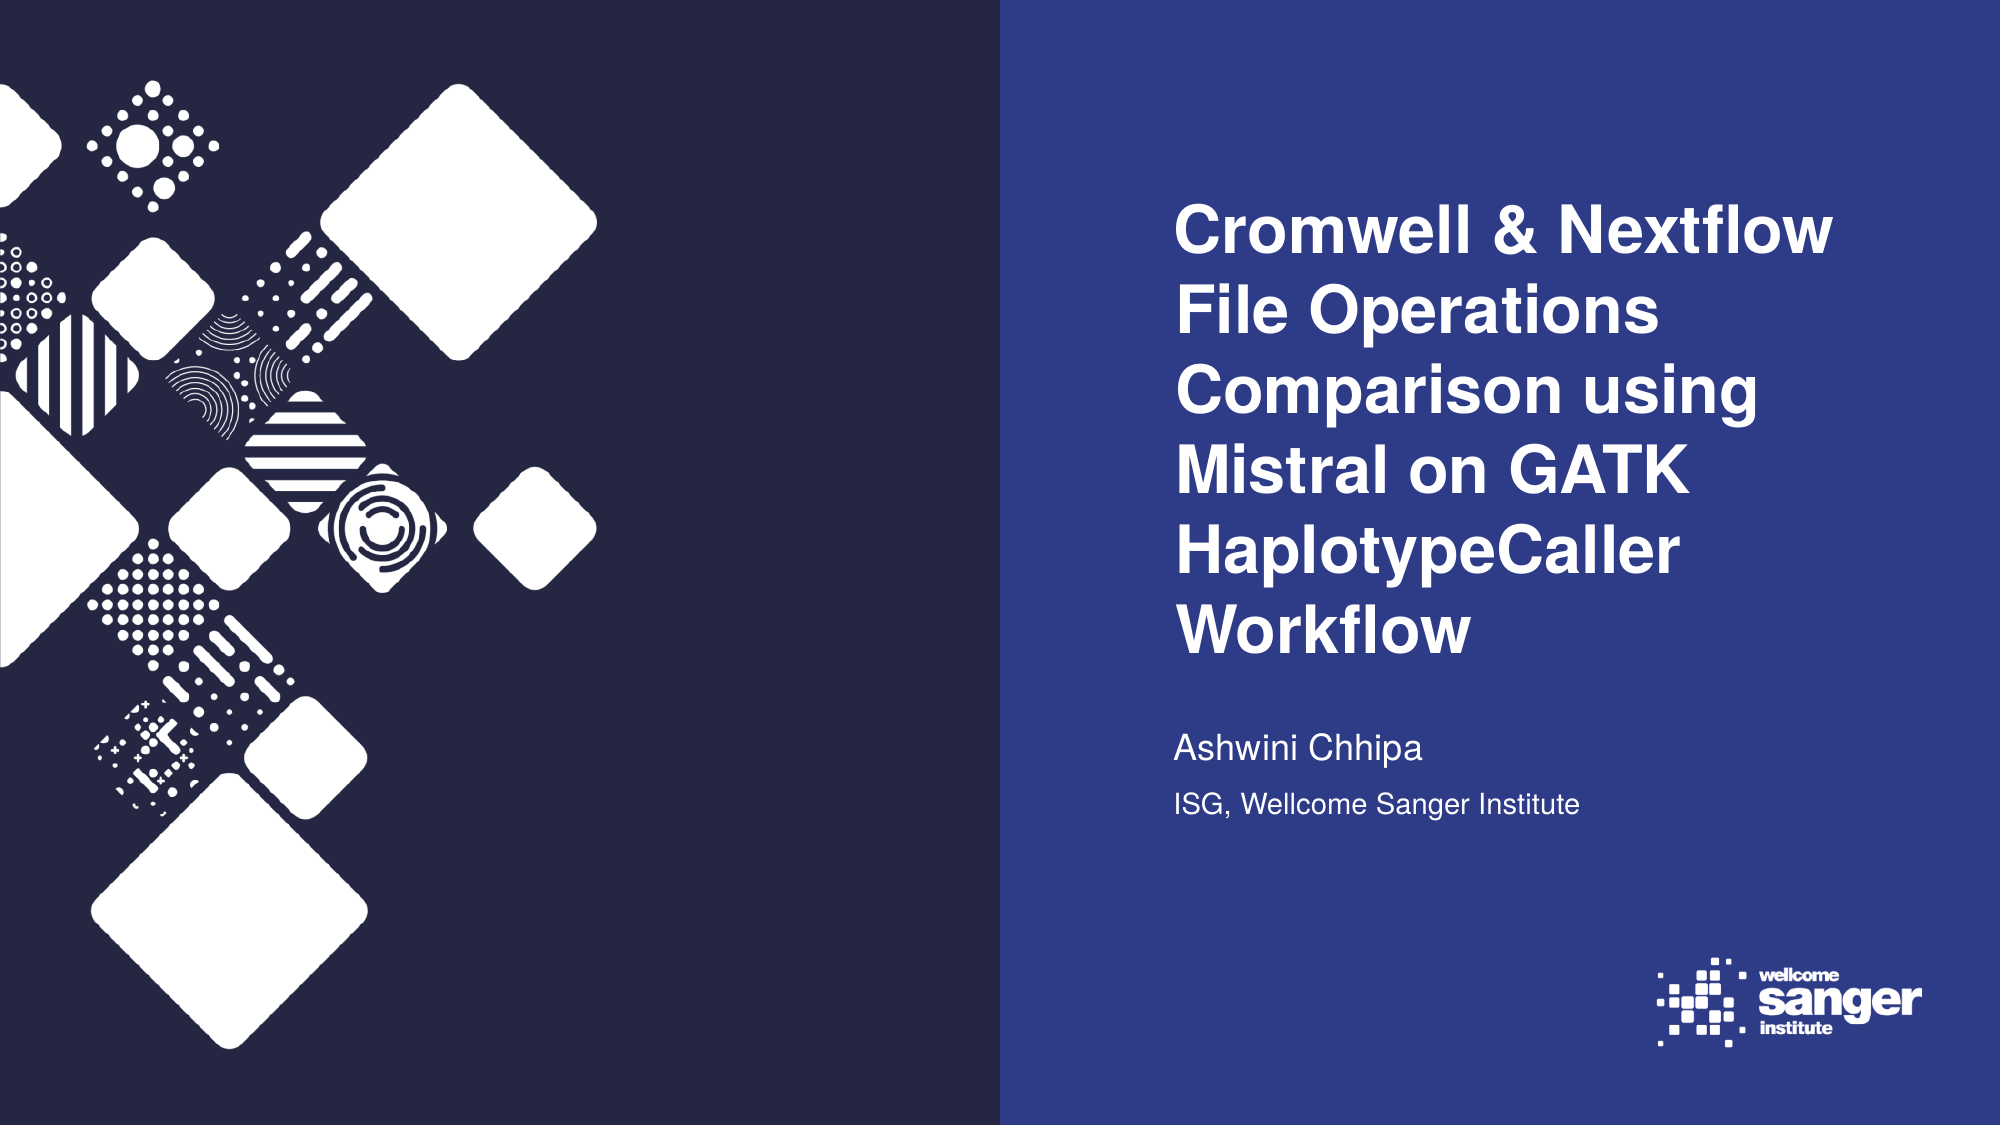

Cromwell & Nextflow File Operations Comparison using Mistral on GATK HaplotypeCaller Workflow
Ashwini Chhipa
ISG, Wellcome Sanger Institute